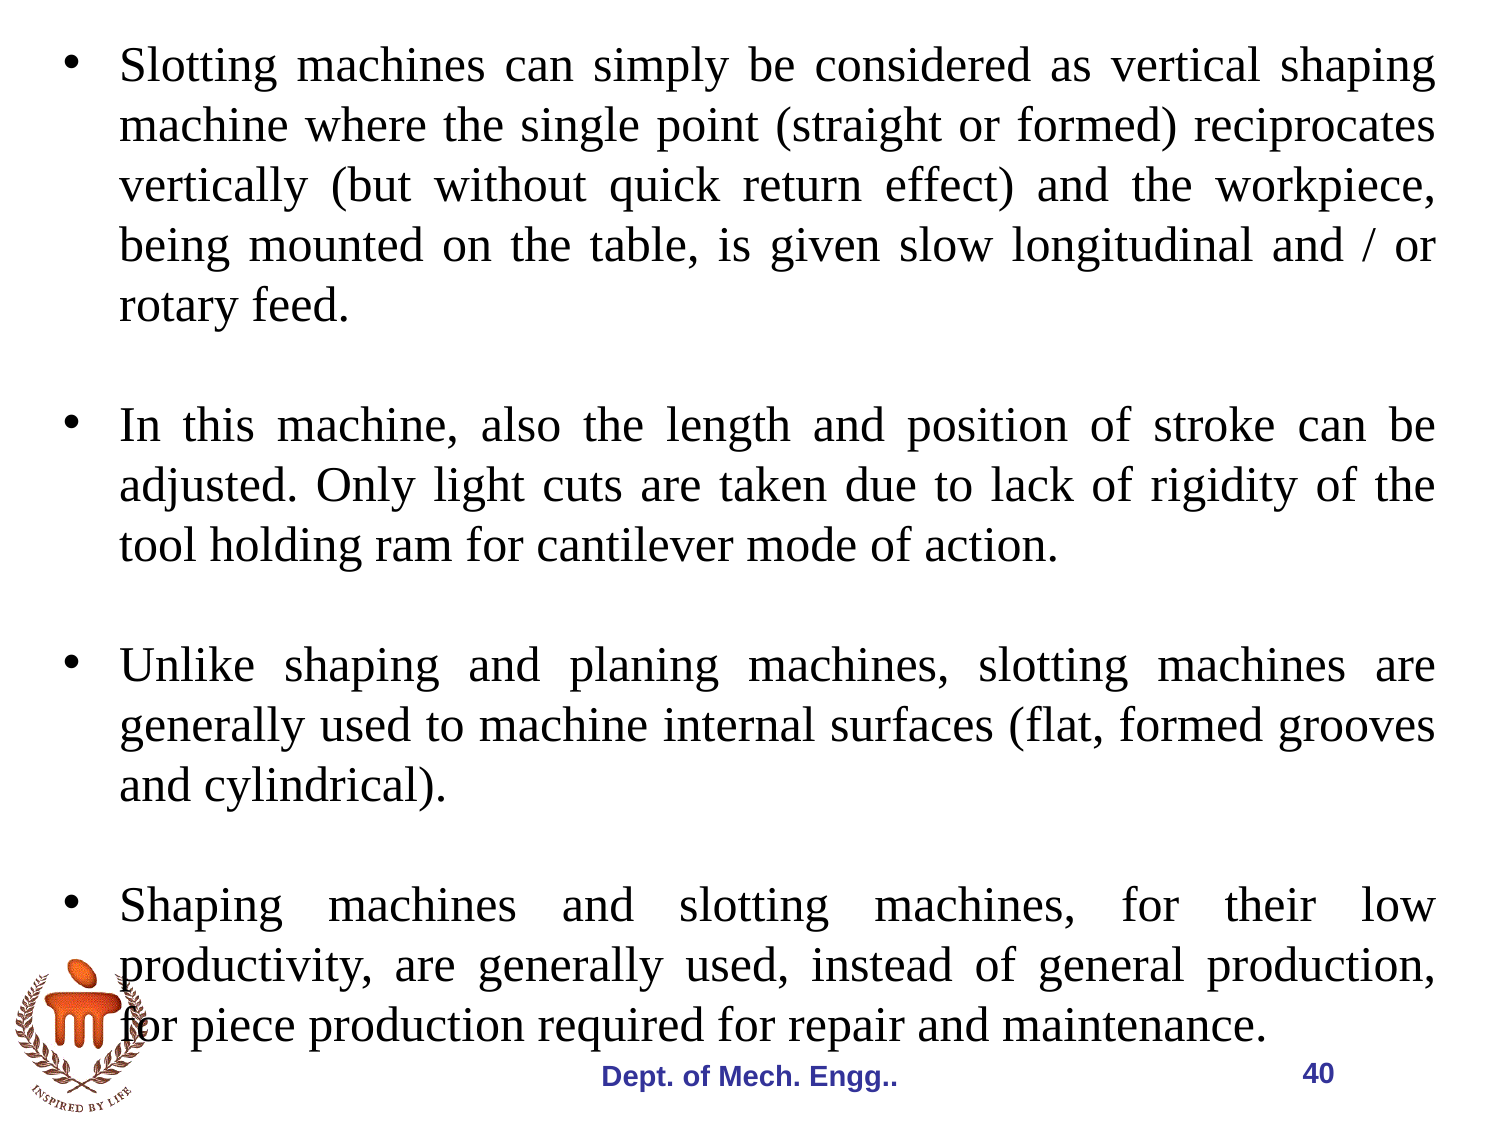

Slotting machines can simply be considered as vertical shaping machine where the single point (straight or formed) reciprocates vertically (but without quick return effect) and the workpiece, being mounted on the table, is given slow longitudinal and / or rotary feed.

In this machine, also the length and position of stroke can be adjusted. Only light cuts are taken due to lack of rigidity of the tool holding ram for cantilever mode of action.

Unlike shaping and planing machines, slotting machines are generally used to machine internal surfaces (flat, formed grooves and cylindrical).

Shaping machines and slotting machines, for their low productivity, are generally used, instead of general production, for piece production required for repair and maintenance.
40
Dept. of Mech. Engg..